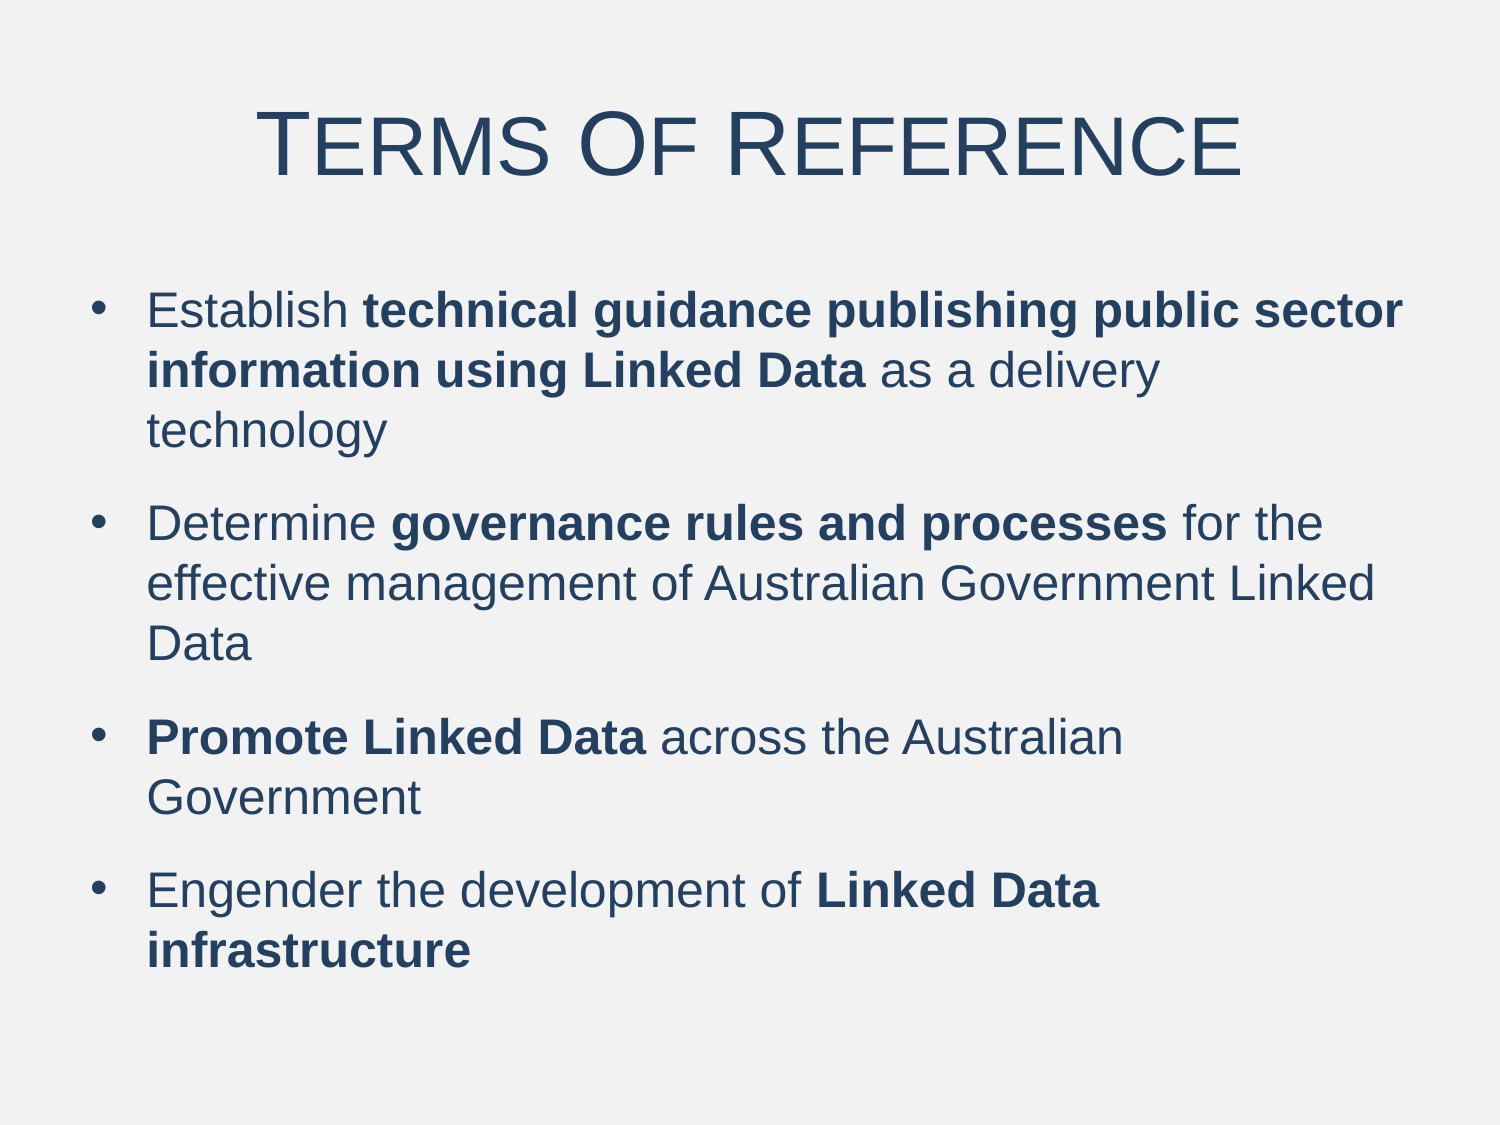

# TERMS OF REFERENCE
Establish technical guidance publishing public sector information using Linked Data as a delivery technology
Determine governance rules and processes for the effective management of Australian Government Linked Data
Promote Linked Data across the Australian Government
Engender the development of Linked Data infrastructure